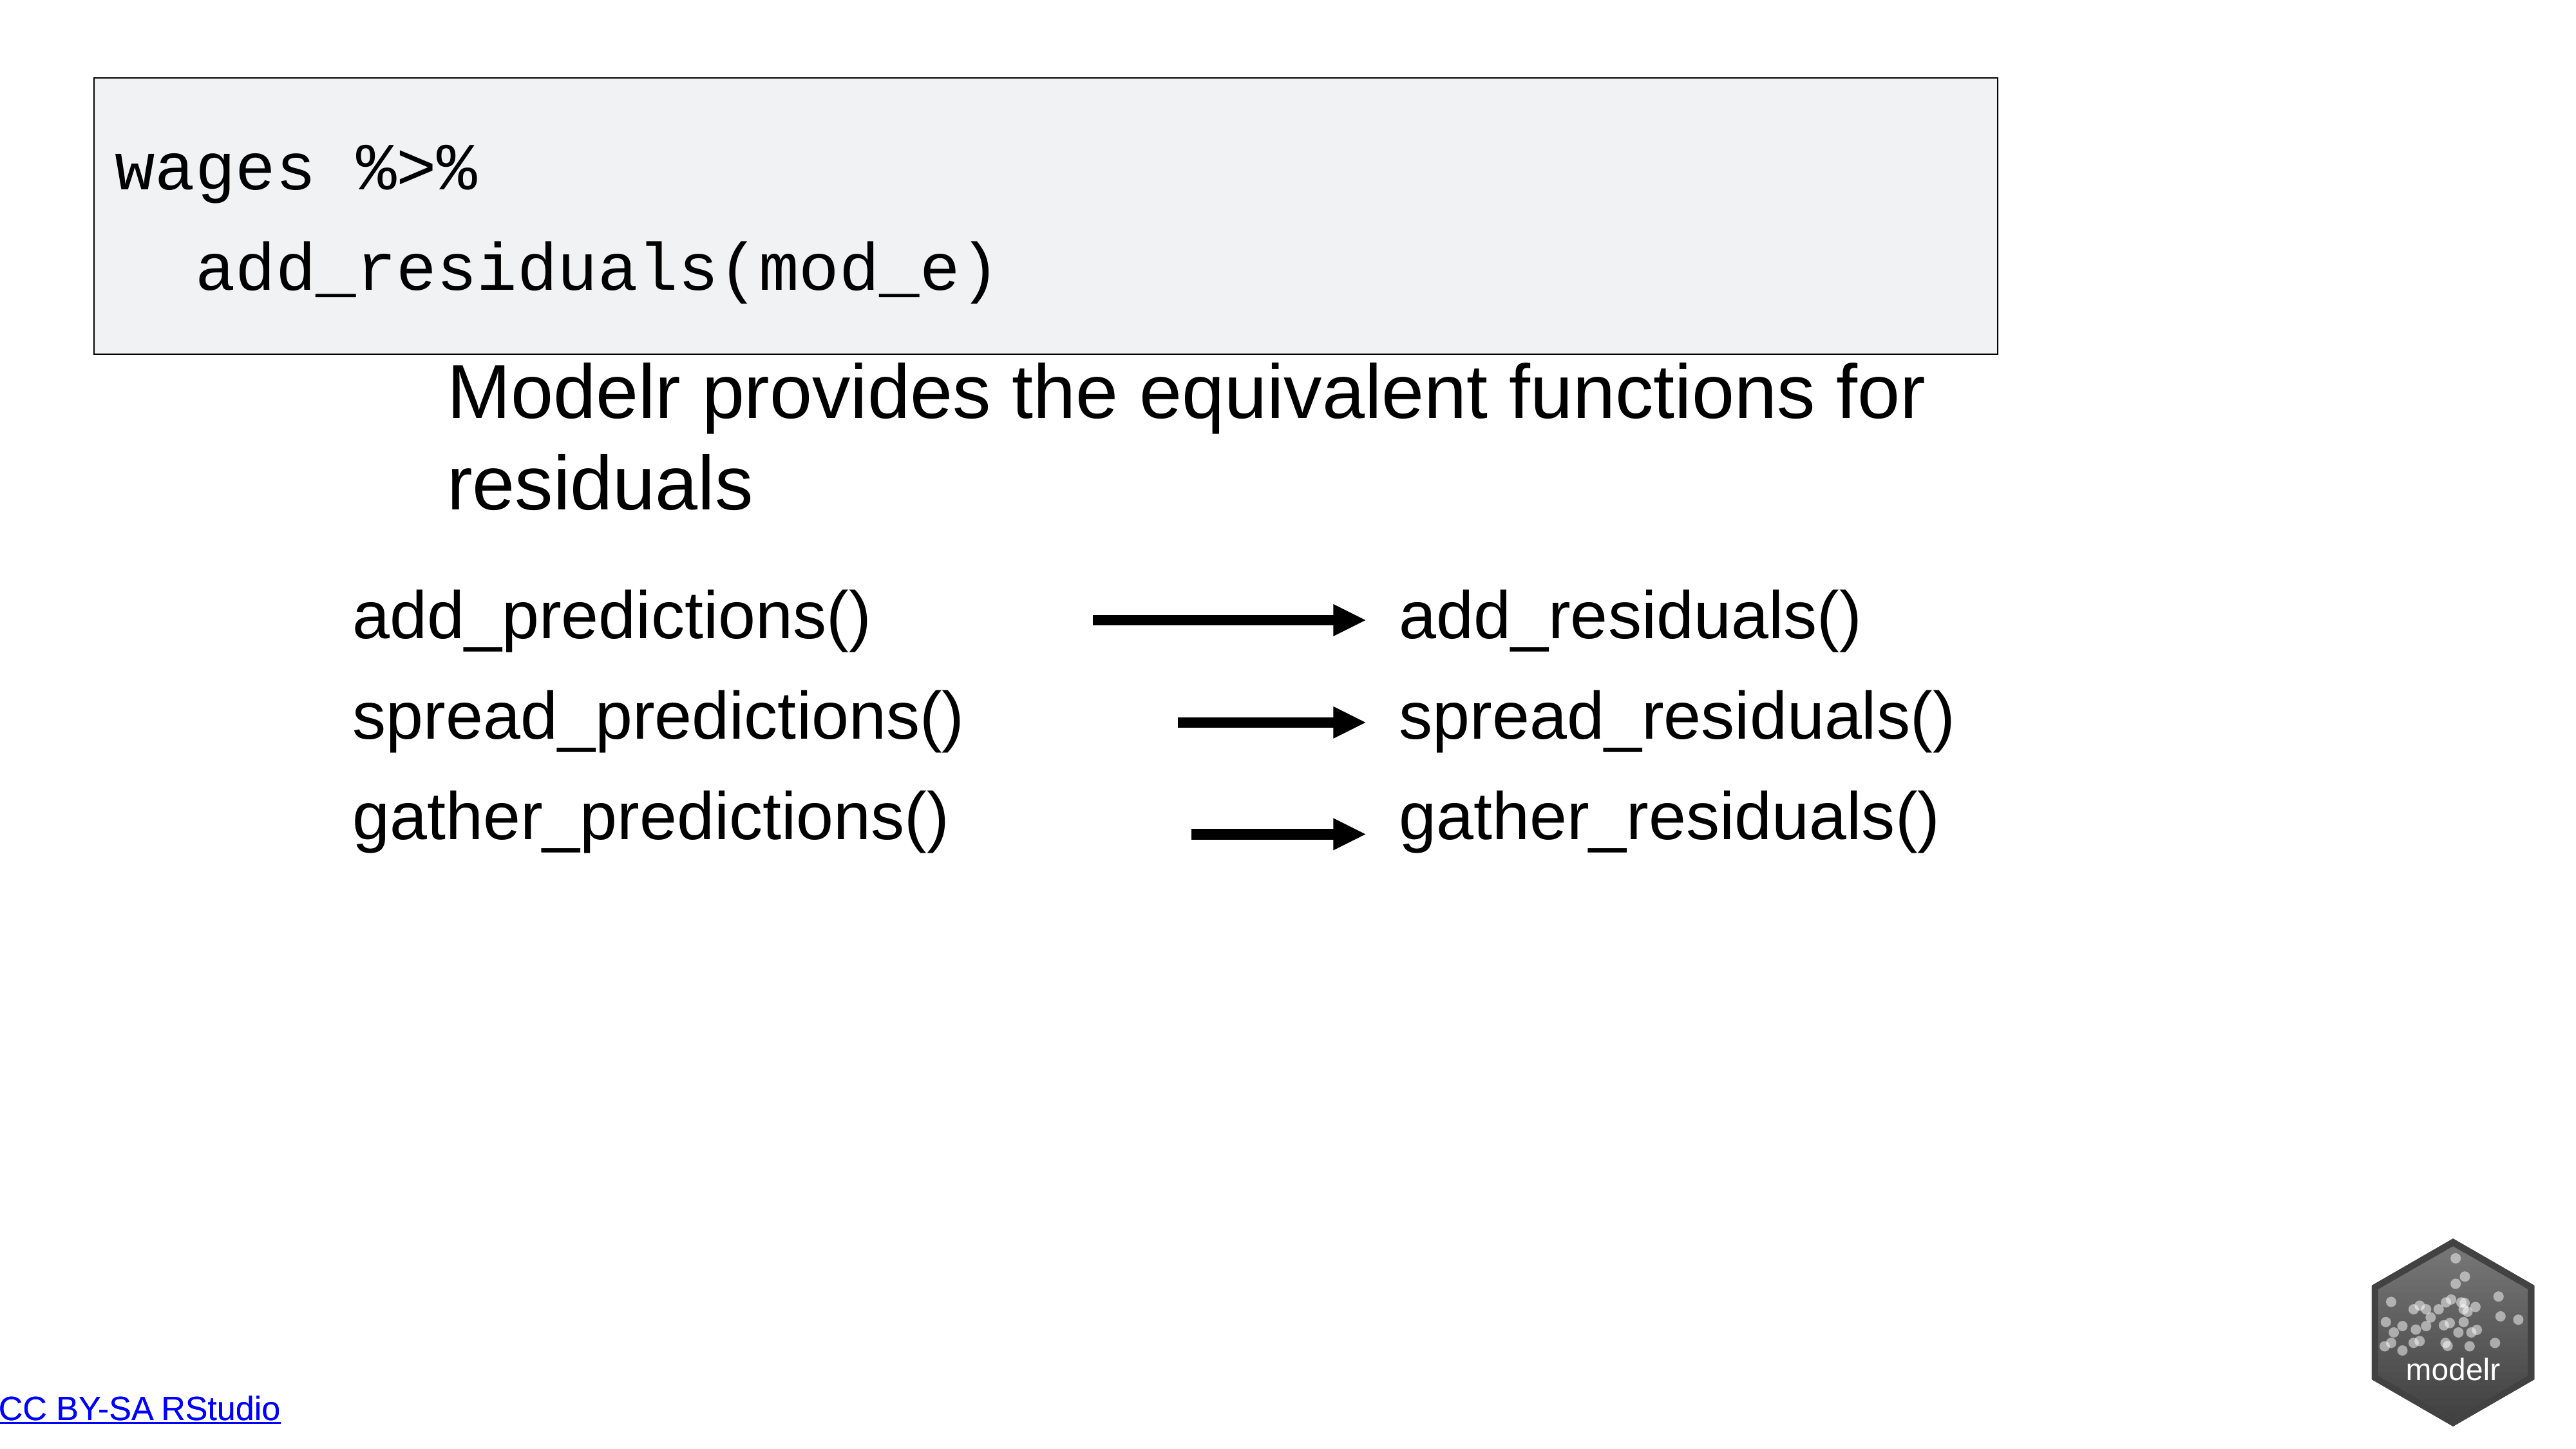

wages %>%
  add_residuals(mod_e)
Residuals
Modelr provides the equivalent functions for residuals
add_predictions()
spread_predictions()
gather_predictions()
add_residuals()
spread_residuals()
gather_residuals()

modelr
CC BY-SA RStudio